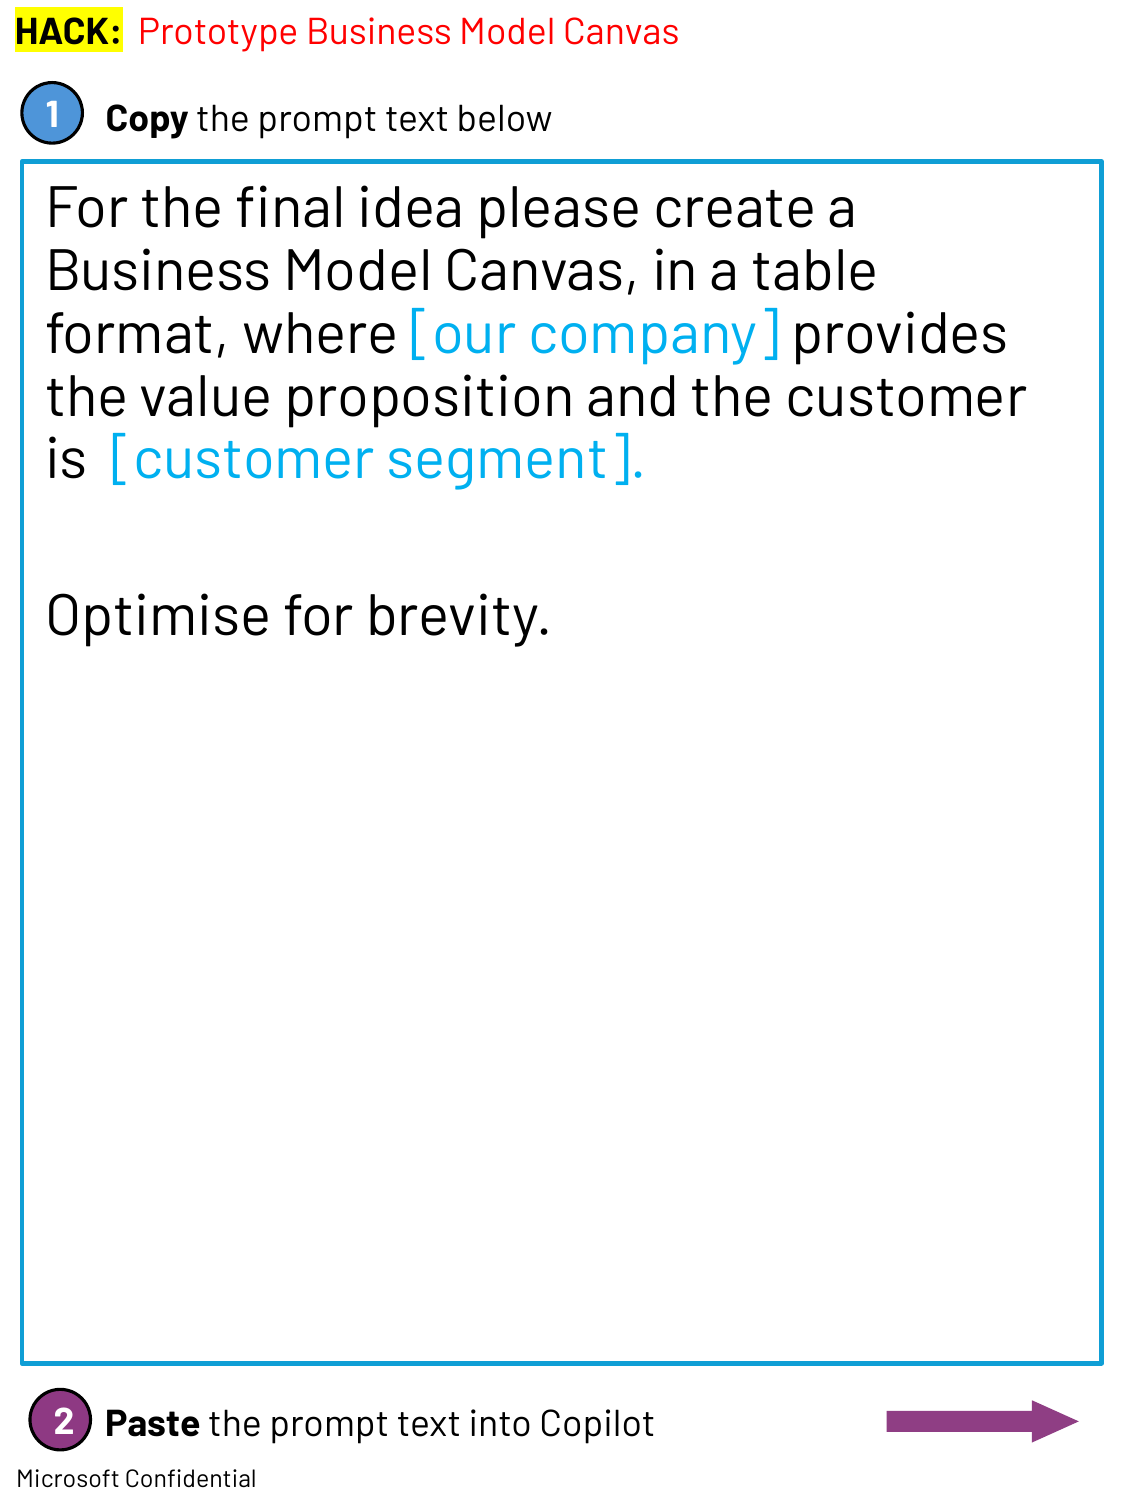

HACK:  Prototype Business Model Canvas
For the final idea please create a Business Model Canvas, in a table format, where [our company] provides the value proposition and the customer is  [customer segment].

Optimise for brevity.